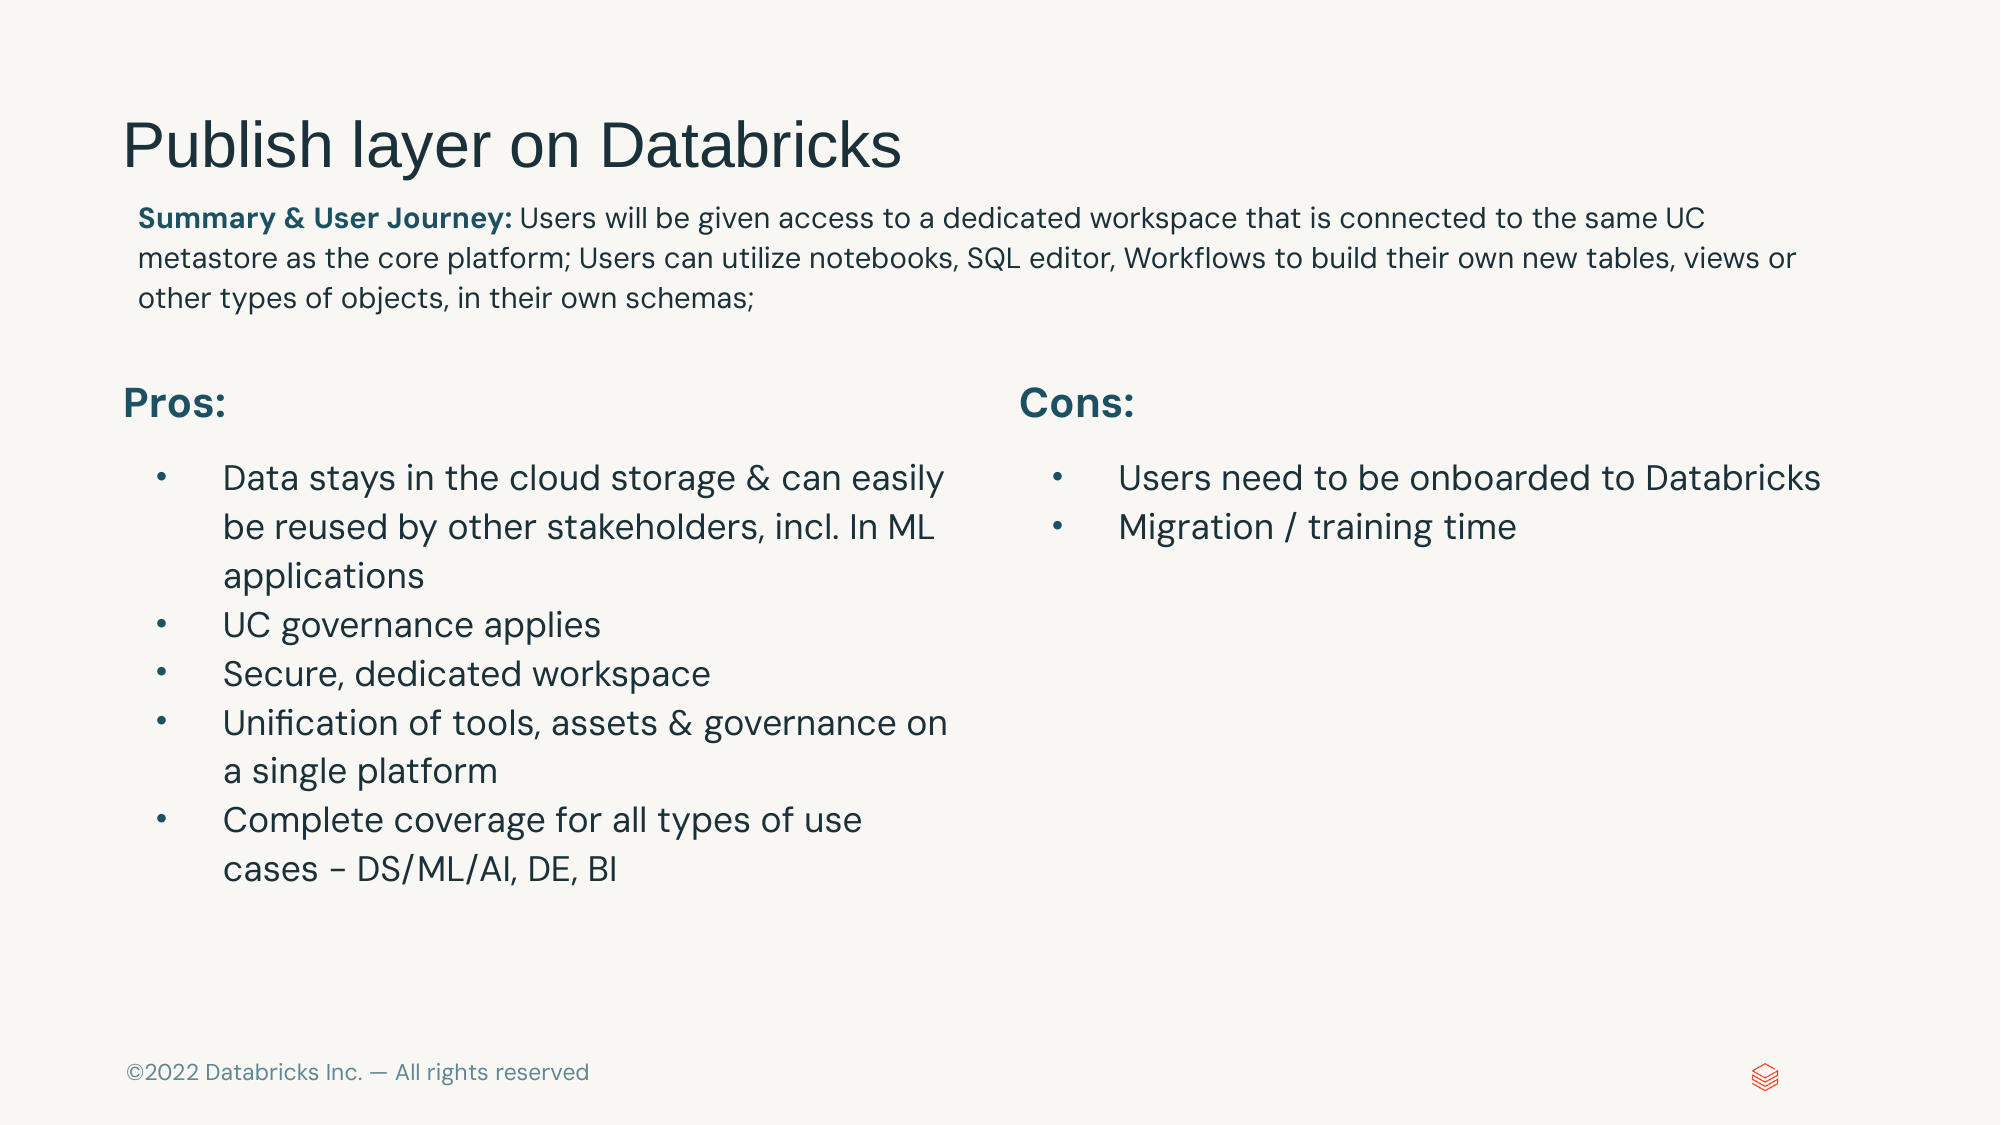

# Publish layer on Databricks
Summary & User Journey: Users will be given access to a dedicated workspace that is connected to the same UC metastore as the core platform; Users can utilize notebooks, SQL editor, Workflows to build their own new tables, views or other types of objects, in their own schemas;
Pros:
Data stays in the cloud storage & can easily be reused by other stakeholders, incl. In ML applications
UC governance applies
Secure, dedicated workspace
Unification of tools, assets & governance on a single platform
Complete coverage for all types of use cases - DS/ML/AI, DE, BI
Cons:
Users need to be onboarded to Databricks
Migration / training time